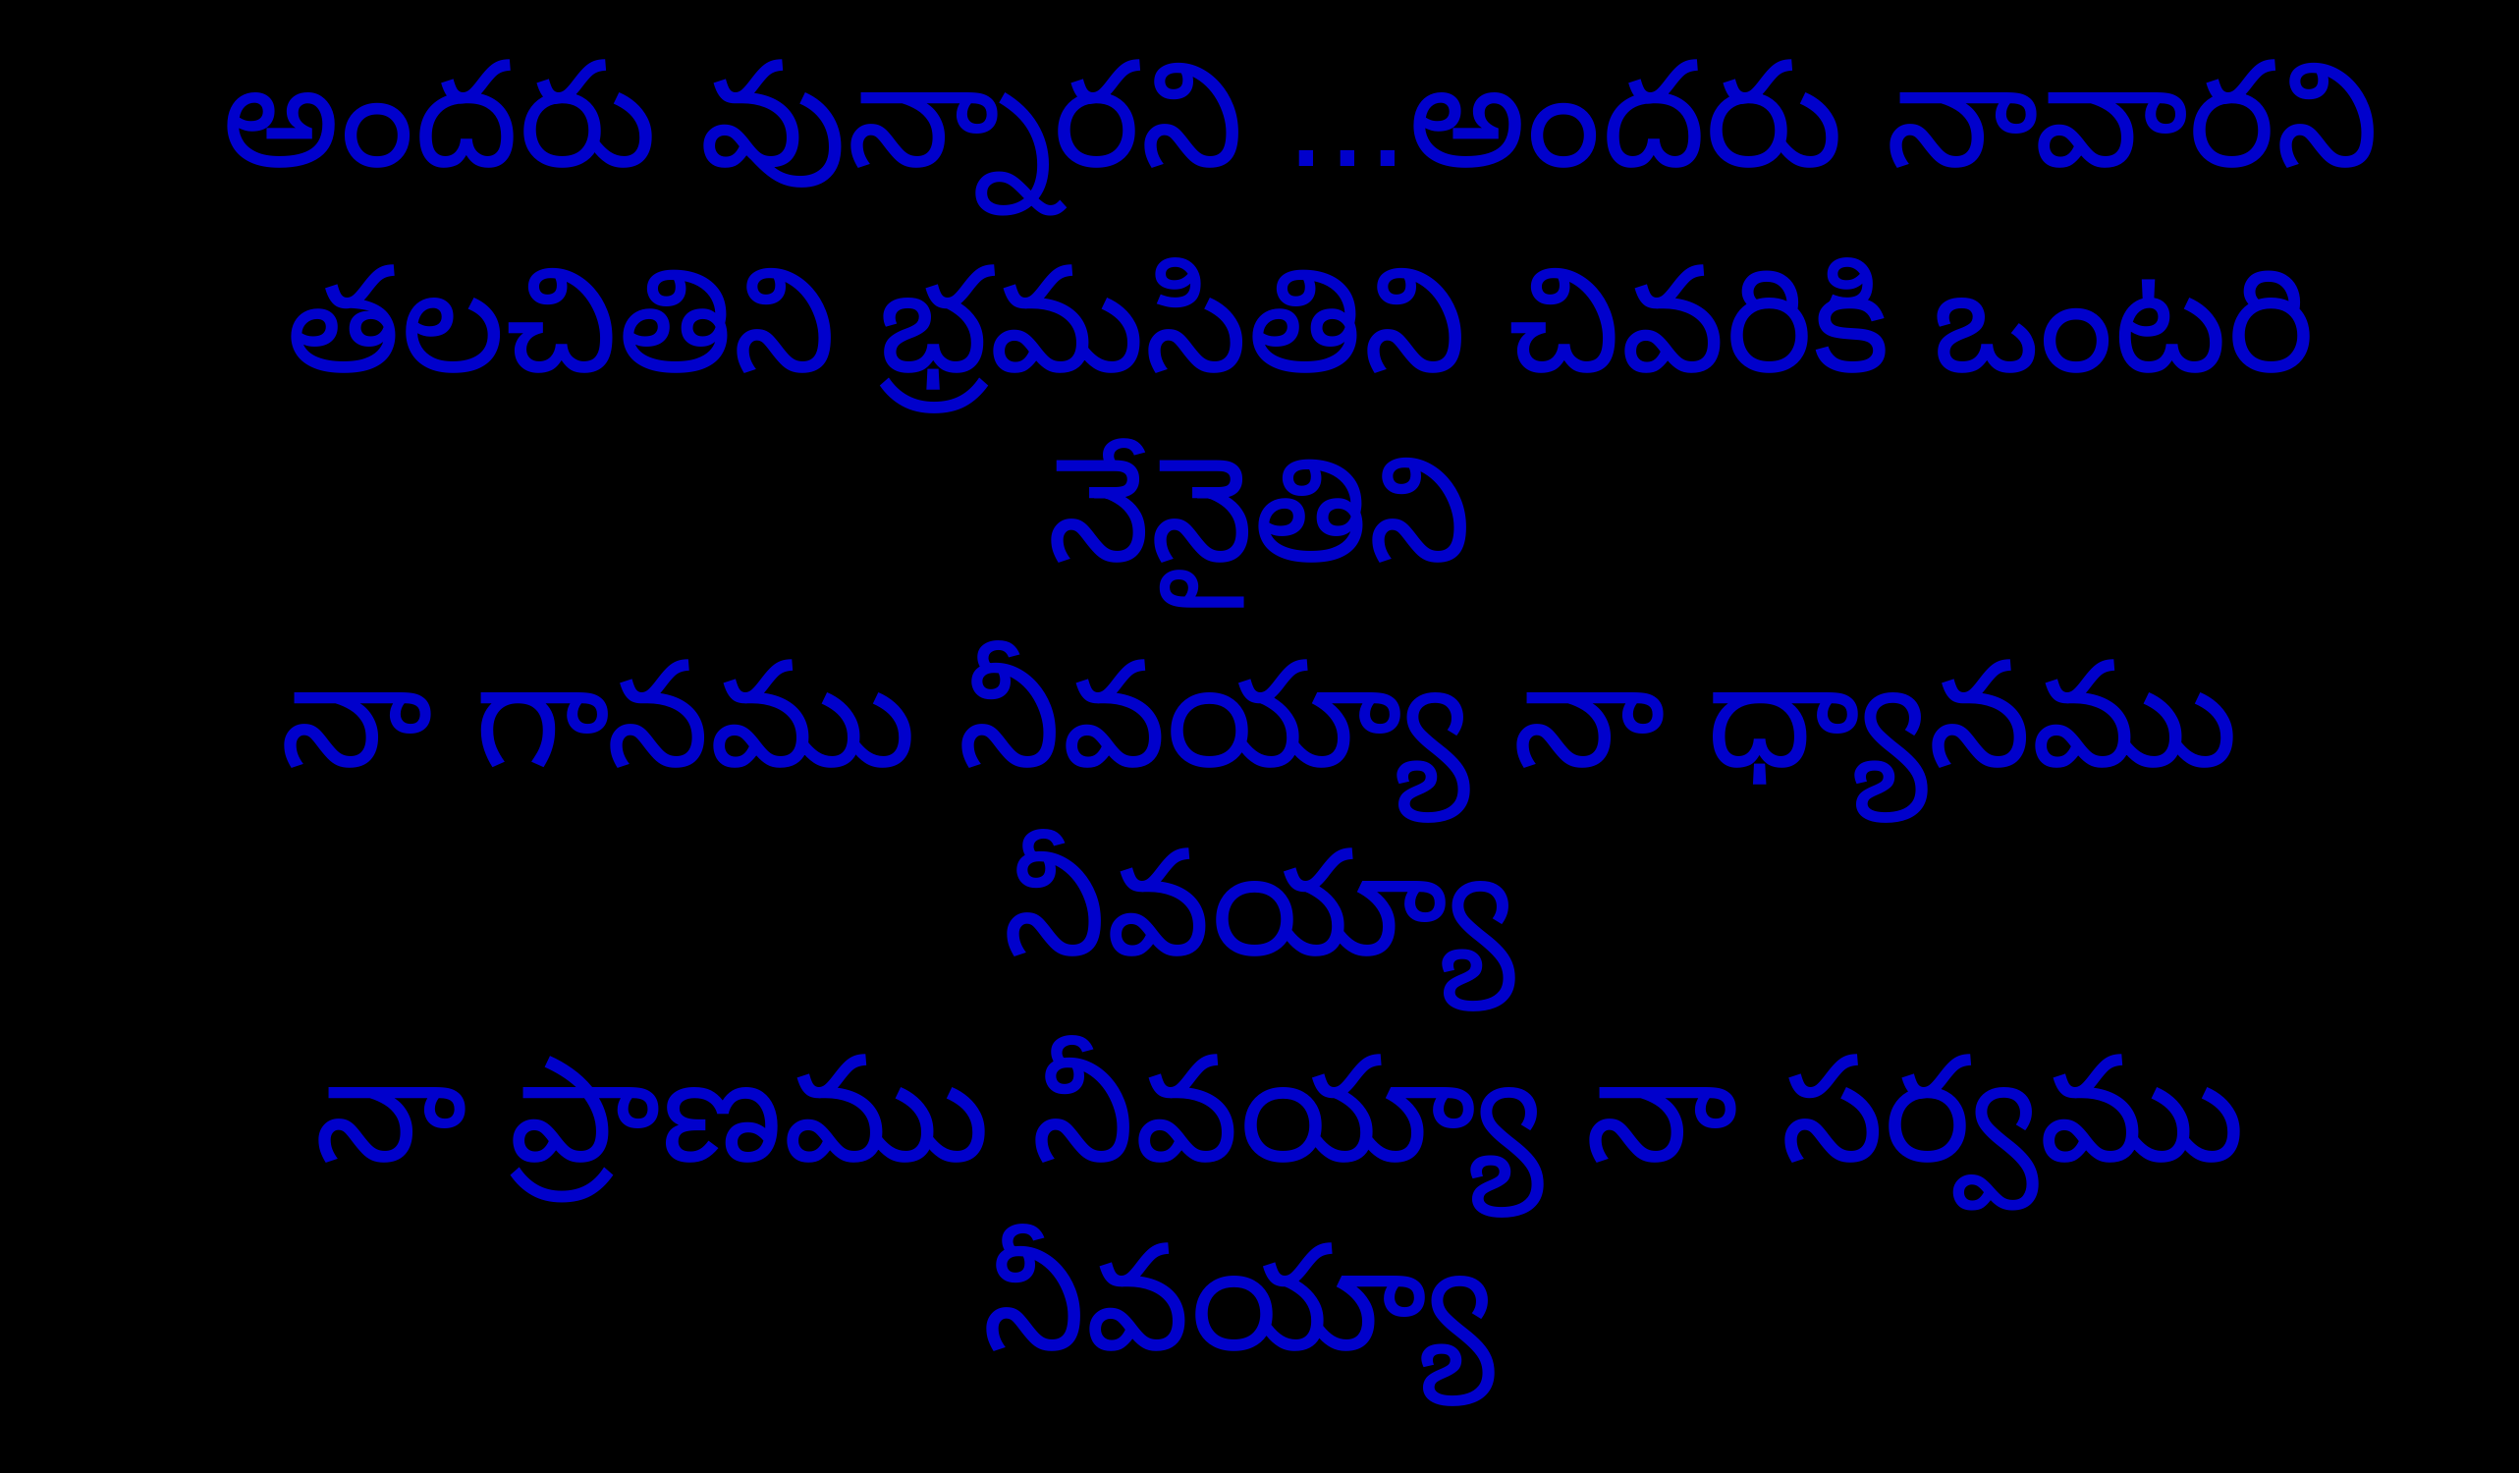

అందరు వున్నారని ...అందరు నావారని
  తలచితిని భ్రమసితిని చివరికి ఒంటరి నేనైతిని
నా గానము నీవయ్యా నా ధ్యానము నీవయ్యా
 నా ప్రాణము నీవయ్యా నా సర్వము నీవయ్యా